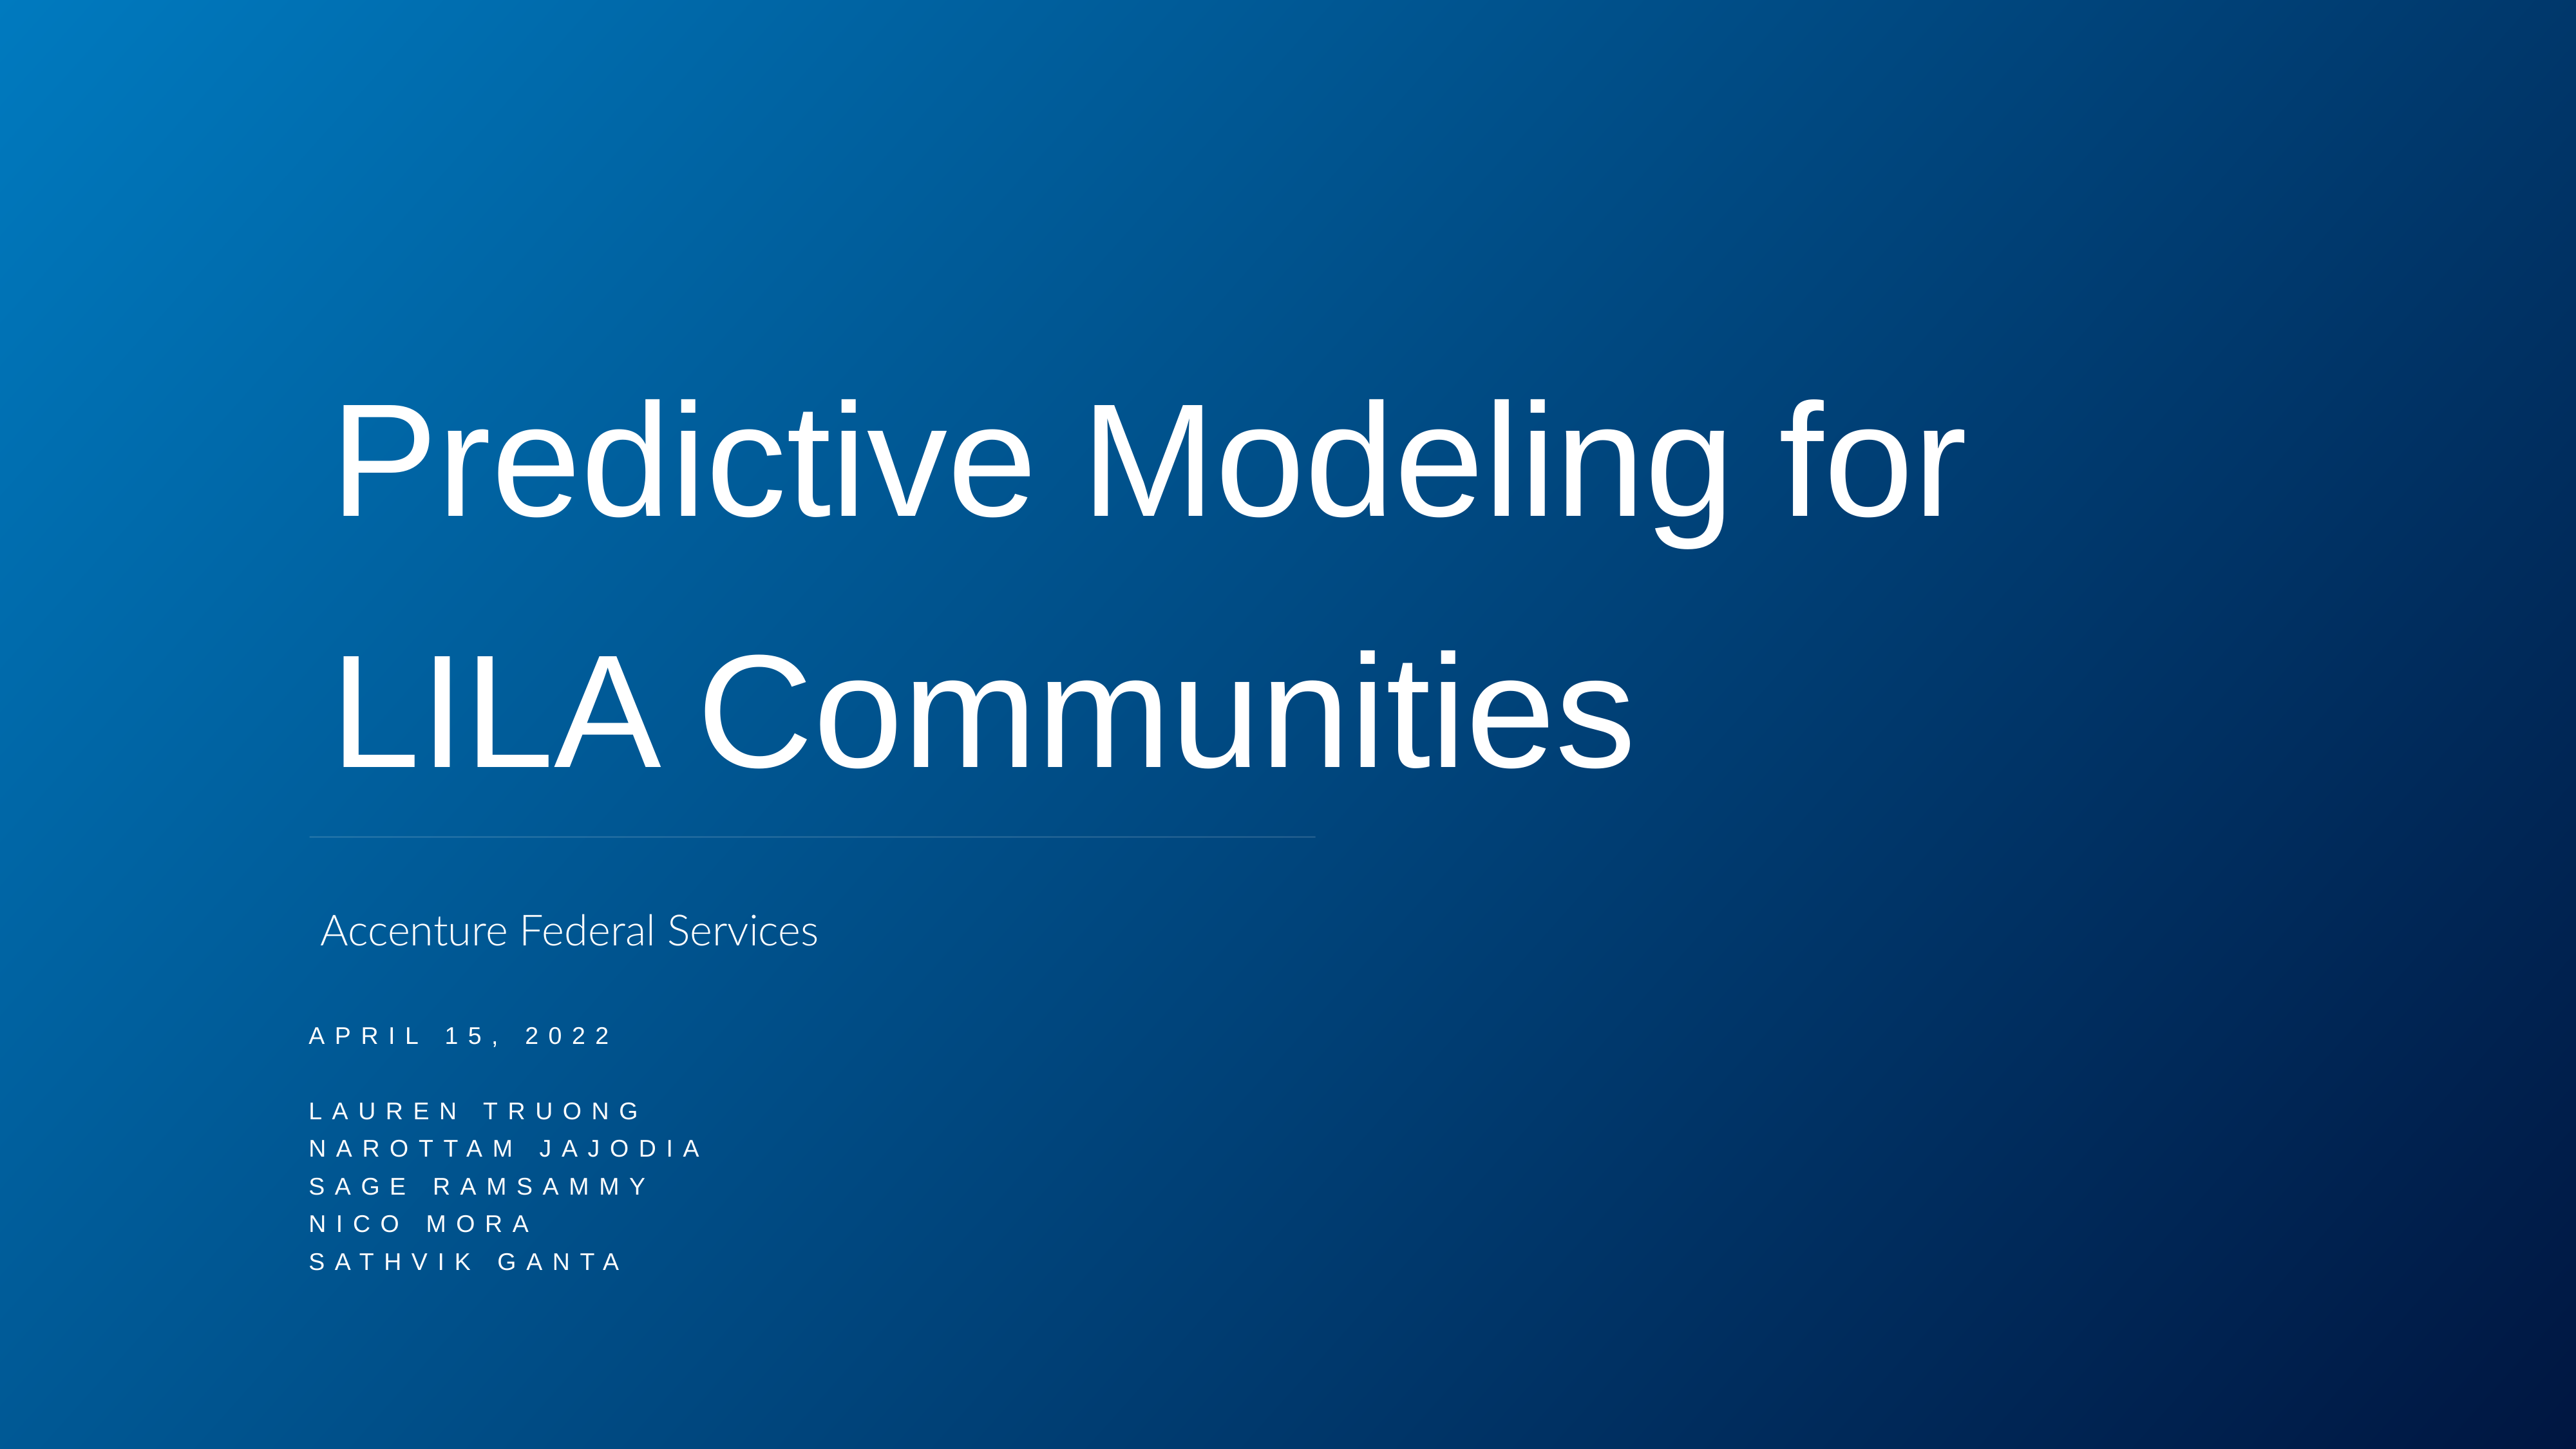

Predictive Modeling for
LILA Communities

Accenture Federal Services
April 15, 2022

Lauren Truong
Narottam JajodiA
SAGE Ramsammy
Nico Mora
Sathvik Ganta